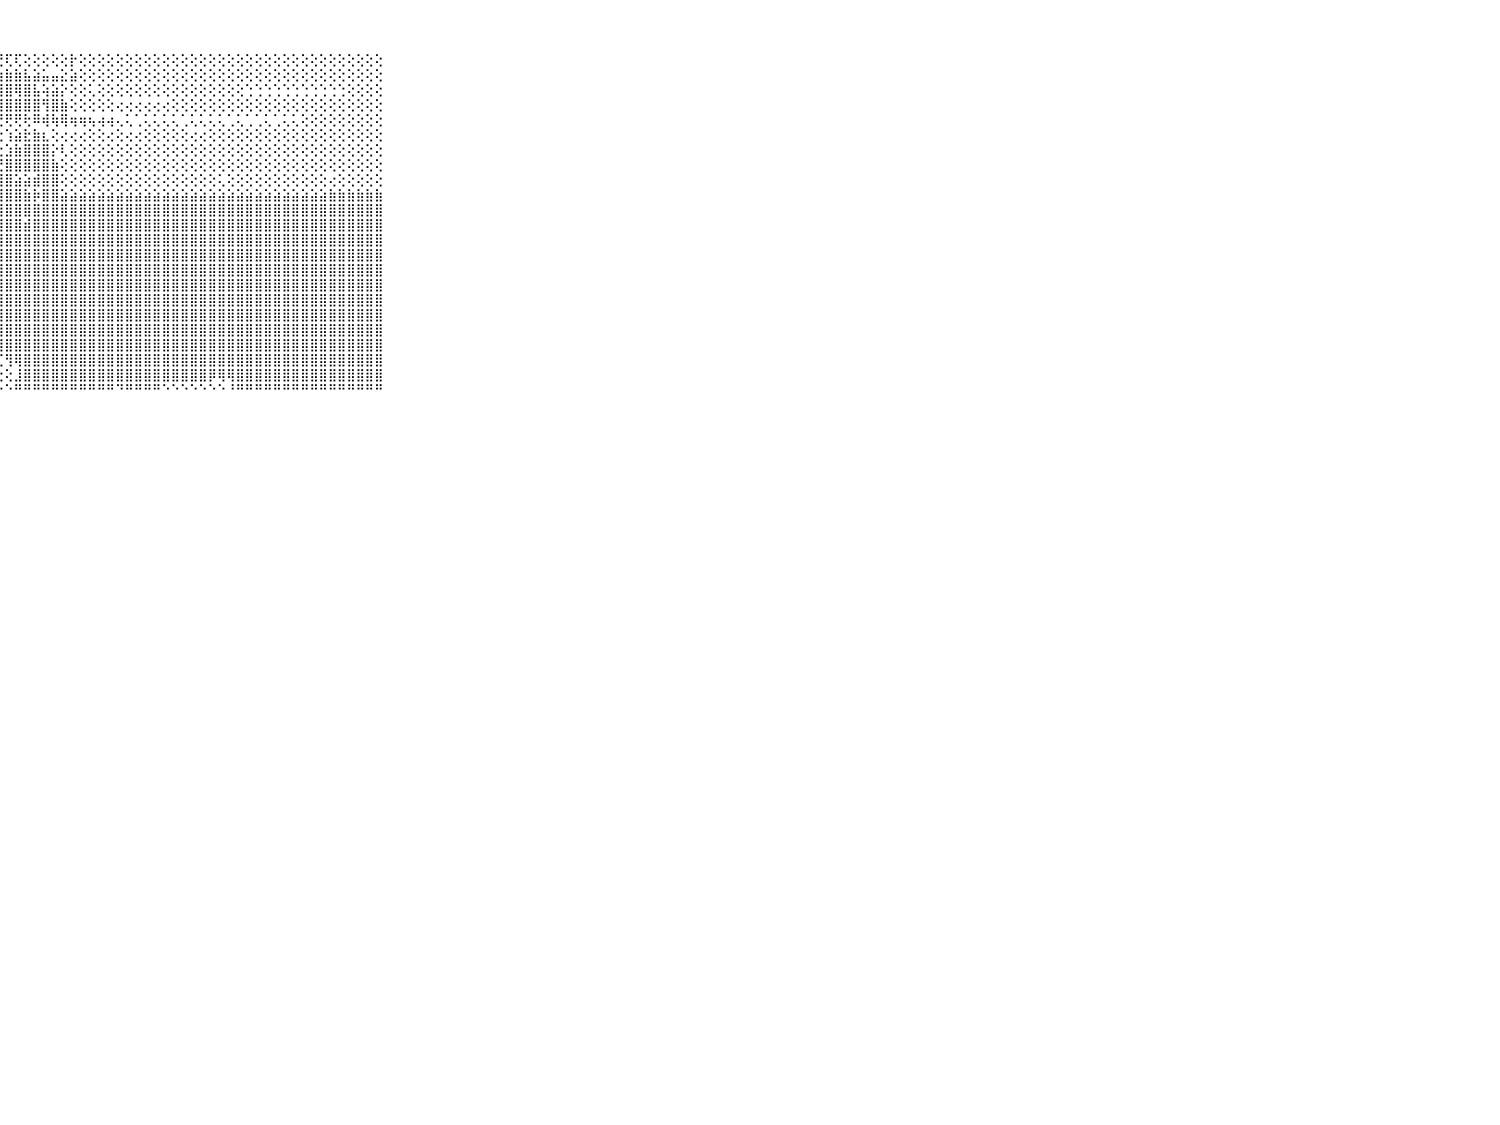

⠀⠀⠀⠀⠀⠀⠀⠀⠀⠀⠀⣿⣿⣿⣿⣿⣿⣿⣿⣿⣿⣿⣿⣿⣿⣿⢿⢟⢏⢏⢕⢕⢕⢕⢕⡗⢕⢕⢕⢕⢕⢕⢕⢕⢕⢕⢕⢕⢕⢕⢕⢕⢕⢕⢕⢕⢕⢕⢕⢕⢕⢕⢕⢕⢕⢕⢕⢕⢕⠀⠀⠀⠀⠀⠀⠀⠀⠀⠀⠀⠀
⠀⠀⠀⠀⠀⠀⠀⠀⠀⠀⠀⣿⡿⡿⢿⢿⢿⢿⢿⢿⢿⡿⢿⢿⢗⣳⣷⣷⣷⣷⣧⣵⣥⣤⣕⣵⢕⢕⢕⢕⢕⢕⢕⢕⢕⢕⢕⢕⢕⢕⢕⢕⢕⢕⢕⢕⢕⢕⢕⢕⢕⢕⢕⢕⢕⢕⢕⢕⢕⠀⠀⠀⠀⠀⠀⠀⠀⠀⠀⠀⠀
⠀⠀⠀⠀⠀⠀⠀⠀⠀⠀⠀⣿⣿⣿⣟⣟⣟⣟⡟⢟⢕⢕⢕⢕⣕⣾⣿⣿⣿⢿⣿⣧⢵⣵⡕⢕⢕⢅⢕⢕⢕⢕⢕⢕⢕⢕⢕⢕⢕⢕⢕⢕⢕⢕⢑⢑⢑⢑⢑⢑⢑⢑⢑⢑⢑⢕⢕⢕⢕⠀⠀⠀⠀⠀⠀⠀⠀⠀⠀⠀⠀
⠀⠀⠀⠀⠀⠀⠀⠀⠀⠀⠀⣿⣿⣿⡟⢟⠏⠝⠕⠕⠕⠕⠕⢕⣿⣿⣿⣿⣿⣿⣿⣿⢻⣿⣷⢕⢕⢕⢕⢕⢔⢔⢔⢔⢔⢔⢕⢕⢕⢕⢕⢕⢕⢕⢕⢕⢕⢕⢕⢕⢕⢕⢕⢕⢕⢕⢕⢕⢕⠀⠀⠀⠀⠀⠀⠀⠀⠀⠀⠀⠀
⠀⠀⠀⠀⠀⠀⠀⠀⠀⠀⠀⠉⠉⢉⠉⠝⠙⠝⠙⢛⠟⠓⠓⢓⢛⠛⢛⢟⢟⢟⢗⠿⢾⢷⢿⢶⢶⢦⢴⢴⢄⢅⢁⢅⢅⢅⢅⢁⢅⢅⢅⢅⢁⢅⢁⢁⢅⢁⢅⢅⢕⢕⢕⢕⢕⢕⢕⢕⢕⠀⠀⠀⠀⠀⠀⠀⠀⠀⠀⠀⠀
⠀⠀⠀⠀⠀⠀⠀⠀⠀⠀⠀⠀⠀⠄⠄⠄⢀⠄⠄⠄⢅⢄⠐⢐⢔⢕⢔⢔⢱⣵⣗⣷⣆⢕⢔⢔⢔⢕⢕⢔⢕⢔⢔⢕⢕⢕⢕⢕⢔⢔⢕⢕⢕⢕⢕⢕⢕⢕⢕⢕⢕⢕⢕⢕⢕⢕⢕⢕⢕⠀⠀⠀⠀⠀⠀⠀⠀⠀⠀⠀⠀
⠀⠀⠀⠀⠀⠀⠀⠀⠀⠀⠀⢅⢕⢕⢕⢕⢕⢕⢕⢕⢕⢕⢕⢕⢕⢕⢕⢕⣱⣷⣿⣿⣿⡕⢇⢕⢕⢕⢕⢕⢕⢕⢕⢕⢕⢕⢕⢕⢕⢕⢕⢕⢕⢕⢕⢕⢕⢕⢕⢕⢕⢕⢕⢕⢕⢕⢕⢕⢕⠀⠀⠀⠀⠀⠀⠀⠀⠀⠀⠀⠀
⠀⠀⠀⠀⠀⠀⠀⠀⠀⠀⠀⢔⢕⢵⣵⣵⣵⣵⣵⣕⢕⢕⢕⢕⢕⢕⢕⢜⣿⣿⣿⣿⣿⣷⢕⢕⢕⢕⢕⢕⢕⢕⢕⢕⢕⢕⢕⢕⢕⢕⢕⢕⢕⢕⢕⢕⢕⢕⢕⢕⢕⢕⢕⢕⢕⢕⢕⢕⢕⠀⠀⠀⠀⠀⠀⠀⠀⠀⠀⠀⠀
⠀⠀⠀⠀⠀⠀⠀⠀⠀⠀⠀⠁⢅⢕⢕⢕⢕⢕⢕⢕⢕⢕⢕⢕⢕⢱⣇⣼⣿⣵⣵⣾⣿⣿⢕⢕⢕⢕⢕⢕⢕⢕⢕⢕⢕⢕⢕⢕⢕⢕⢕⢅⢕⢕⢕⢕⢕⢕⢕⢕⢕⢕⢕⢔⢕⢕⢕⢕⢕⠀⠀⠀⠀⠀⠀⠀⠀⠀⠀⠀⠀
⠀⠀⠀⠀⠀⠀⠀⠀⠀⠀⠀⣕⣕⣕⣕⣕⣕⣕⣕⣕⣕⣕⣕⣕⣕⣕⣝⣻⣿⣿⣷⡷⣿⣿⣵⣵⣵⣵⣵⣵⣵⣵⣵⣵⣵⣵⣵⣵⣵⣵⣵⣵⣵⣵⣵⣵⣵⣵⣵⣵⣵⣵⣵⣷⣷⣷⣷⣷⣷⠀⠀⠀⠀⠀⠀⠀⠀⠀⠀⠀⠀
⠀⠀⠀⠀⠀⠀⠀⠀⠀⠀⠀⣿⣿⣿⣿⣿⣿⣿⣿⣿⣿⣿⣿⣿⣿⣿⣿⣿⣿⣿⣿⣿⣿⣿⣿⣿⣿⣿⣿⣿⣿⣿⣿⣿⣿⣿⣿⣿⣿⣿⣿⣿⣿⣿⣿⣿⣿⣿⣿⣿⣿⣿⣿⣿⣿⣿⣿⣿⣿⠀⠀⠀⠀⠀⠀⠀⠀⠀⠀⠀⠀
⠀⠀⠀⠀⠀⠀⠀⠀⠀⠀⠀⣿⣿⡏⢜⢹⣿⣿⣿⣿⣿⣿⣿⣿⣿⣿⣿⣾⣿⣿⣾⣿⣿⣿⣿⣿⣿⣿⣿⣿⣿⣿⣿⣿⣿⣿⣿⣿⣿⣿⣿⣿⣿⣿⣿⣿⣿⣿⣿⣿⣿⣿⣿⣿⣿⣿⣿⣿⣿⠀⠀⠀⠀⠀⠀⠀⠀⠀⠀⠀⠀
⠀⠀⠀⠀⠀⠀⠀⠀⠀⠀⠀⣿⣿⡇⢕⢺⣿⣿⣿⣿⣿⣿⣿⣿⣿⣿⣿⣿⣿⣿⣿⣿⣿⣿⣿⣿⣿⣿⣿⣿⣿⣿⣿⣿⣿⣿⣿⣿⣿⣿⣿⣿⣿⣿⣿⣿⣿⣿⣿⣿⣿⣿⣿⣿⣿⣿⣿⣿⣿⠀⠀⠀⠀⠀⠀⠀⠀⠀⠀⠀⠀
⠀⠀⠀⠀⠀⠀⠀⠀⠀⠀⠀⣿⣿⡇⢕⢸⣿⣿⣿⣿⣿⣿⣿⣿⣿⣿⣿⣿⣿⣿⣿⣿⣿⣿⣿⣿⣿⣿⣿⣿⣿⣿⣿⣿⣿⣿⣿⣿⣿⣿⣿⣿⣿⣿⣿⣿⣿⣿⣿⣿⣿⣿⣿⣿⣿⣿⣿⣿⣿⠀⠀⠀⠀⠀⠀⠀⠀⠀⠀⠀⠀
⠀⠀⠀⠀⠀⠀⠀⠀⠀⠀⠀⣿⣿⡇⢕⢼⣿⣿⣿⣿⣿⣿⣿⣿⣿⣿⣿⣿⣿⣿⣿⣿⣿⣿⣿⣿⣿⣿⣿⣿⣿⣿⣿⣿⣿⣿⣿⣿⣿⣿⣿⣿⣿⣿⣿⣿⣿⣿⣿⣿⣿⣿⣿⣿⣿⣿⣿⣿⣿⠀⠀⠀⠀⠀⠀⠀⠀⠀⠀⠀⠀
⠀⠀⠀⠀⠀⠀⠀⠀⠀⠀⠀⣿⣿⡇⢕⢸⣿⣿⣿⣿⣿⣿⣿⣿⣿⣿⣿⣿⣿⣿⣿⣿⣿⣿⣿⣿⣿⣿⣿⣿⣿⣿⣿⣿⣿⣿⣿⣿⣿⣿⣿⣿⣿⣿⣿⣿⣿⣿⣿⣿⣿⣿⣿⣿⣿⣿⣿⣿⣿⠀⠀⠀⠀⠀⠀⠀⠀⠀⠀⠀⠀
⠀⠀⠀⠀⠀⠀⠀⠀⠀⠀⠀⣿⣿⡇⢕⢸⣿⣿⣿⣿⣿⣿⣿⣿⣿⣿⣿⣿⣿⣿⣿⣿⣿⣿⣿⣿⣿⣿⣿⣿⣿⣿⣿⣿⣿⣿⣿⣿⣿⣿⣿⣿⣿⣿⣿⣿⣿⣿⣿⣿⣿⣿⣿⣿⣿⣿⣿⣿⣿⠀⠀⠀⠀⠀⠀⠀⠀⠀⠀⠀⠀
⠀⠀⠀⠀⠀⠀⠀⠀⠀⠀⠀⣿⣿⡇⢕⢸⣿⣿⣿⣿⣿⣿⣿⣿⣿⣿⣿⣿⣿⣿⣿⣿⣿⣿⣿⣿⣿⣿⣿⣿⣿⣿⣿⣿⣿⣿⣿⣿⣿⣿⣿⣿⣿⣿⣿⣿⣿⣿⣿⣿⣿⣿⣿⣿⣿⣿⣿⣿⣿⠀⠀⠀⠀⠀⠀⠀⠀⠀⠀⠀⠀
⠀⠀⠀⠀⠀⠀⠀⠀⠀⠀⠀⣿⣿⡇⢕⢸⣿⣿⣿⣿⣿⣿⣿⣿⣿⣿⣿⣿⣿⣿⣿⣿⣿⣿⣿⣿⣿⣿⣿⣿⣿⣿⣿⣿⣿⣿⣿⣿⣿⣿⣿⣿⣿⣿⣿⣿⣿⣿⣿⣿⣿⣿⣿⣿⣿⣿⣿⣿⣿⠀⠀⠀⠀⠀⠀⠀⠀⠀⠀⠀⠀
⠀⠀⠀⠀⠀⠀⠀⠀⠀⠀⠀⣿⣿⣇⣕⣸⣿⡿⢜⢝⢟⢟⡿⢿⣿⣿⣿⣿⣿⣿⣿⣿⣿⣿⣿⣿⣿⣿⣿⣿⣿⣿⣿⣿⣿⣿⣿⣿⣿⣿⣿⣿⣿⣿⣿⣿⣿⣿⣿⣿⣿⣿⣿⣿⣿⣿⣿⣿⣿⠀⠀⠀⠀⠀⠀⠀⠀⠀⠀⠀⠀
⠀⠀⠀⠀⠀⠀⠀⠀⠀⠀⠀⣿⣿⣿⣿⣿⡟⢇⢕⢕⢕⢕⢕⢕⢕⢝⢝⢏⢻⢿⣿⣿⣿⣿⣿⣿⣿⣿⣿⣿⣿⣿⣿⣿⣿⣿⣿⣿⣿⣿⣿⣿⣿⣿⣿⣿⣿⣿⣿⣿⣿⣿⣿⣿⣿⣿⣿⣿⣿⠀⠀⠀⠀⠀⠀⠀⠀⠀⠀⠀⠀
⠀⠀⠀⠀⠀⠀⠀⠀⠀⠀⠀⣿⣿⣿⣿⣿⣇⢕⢕⢕⢕⢕⢕⢕⢕⢕⢕⢕⢕⣸⣿⣿⣿⣿⣿⣿⣿⣿⣿⣿⣿⣿⣿⣿⣿⣿⣿⣿⣿⣿⡿⢿⢿⣿⣿⣿⣿⣿⣿⣿⣿⣿⣿⣿⣿⣿⣿⣿⣿⠀⠀⠀⠀⠀⠀⠀⠀⠀⠀⠀⠀
⠀⠀⠀⠀⠀⠀⠀⠀⠀⠀⠀⠛⠛⠛⠛⠛⠛⠃⠑⠑⠑⠑⠑⠑⠑⠑⠛⠓⠑⠛⠛⠛⠛⠛⠛⠛⠛⠛⠛⠛⠙⠛⠛⠛⠛⠑⠑⠑⠑⠑⠑⠑⠘⠛⠛⠛⠛⠛⠛⠛⠛⠛⠛⠛⠛⠛⠛⠛⠛⠀⠀⠀⠀⠀⠀⠀⠀⠀⠀⠀⠀